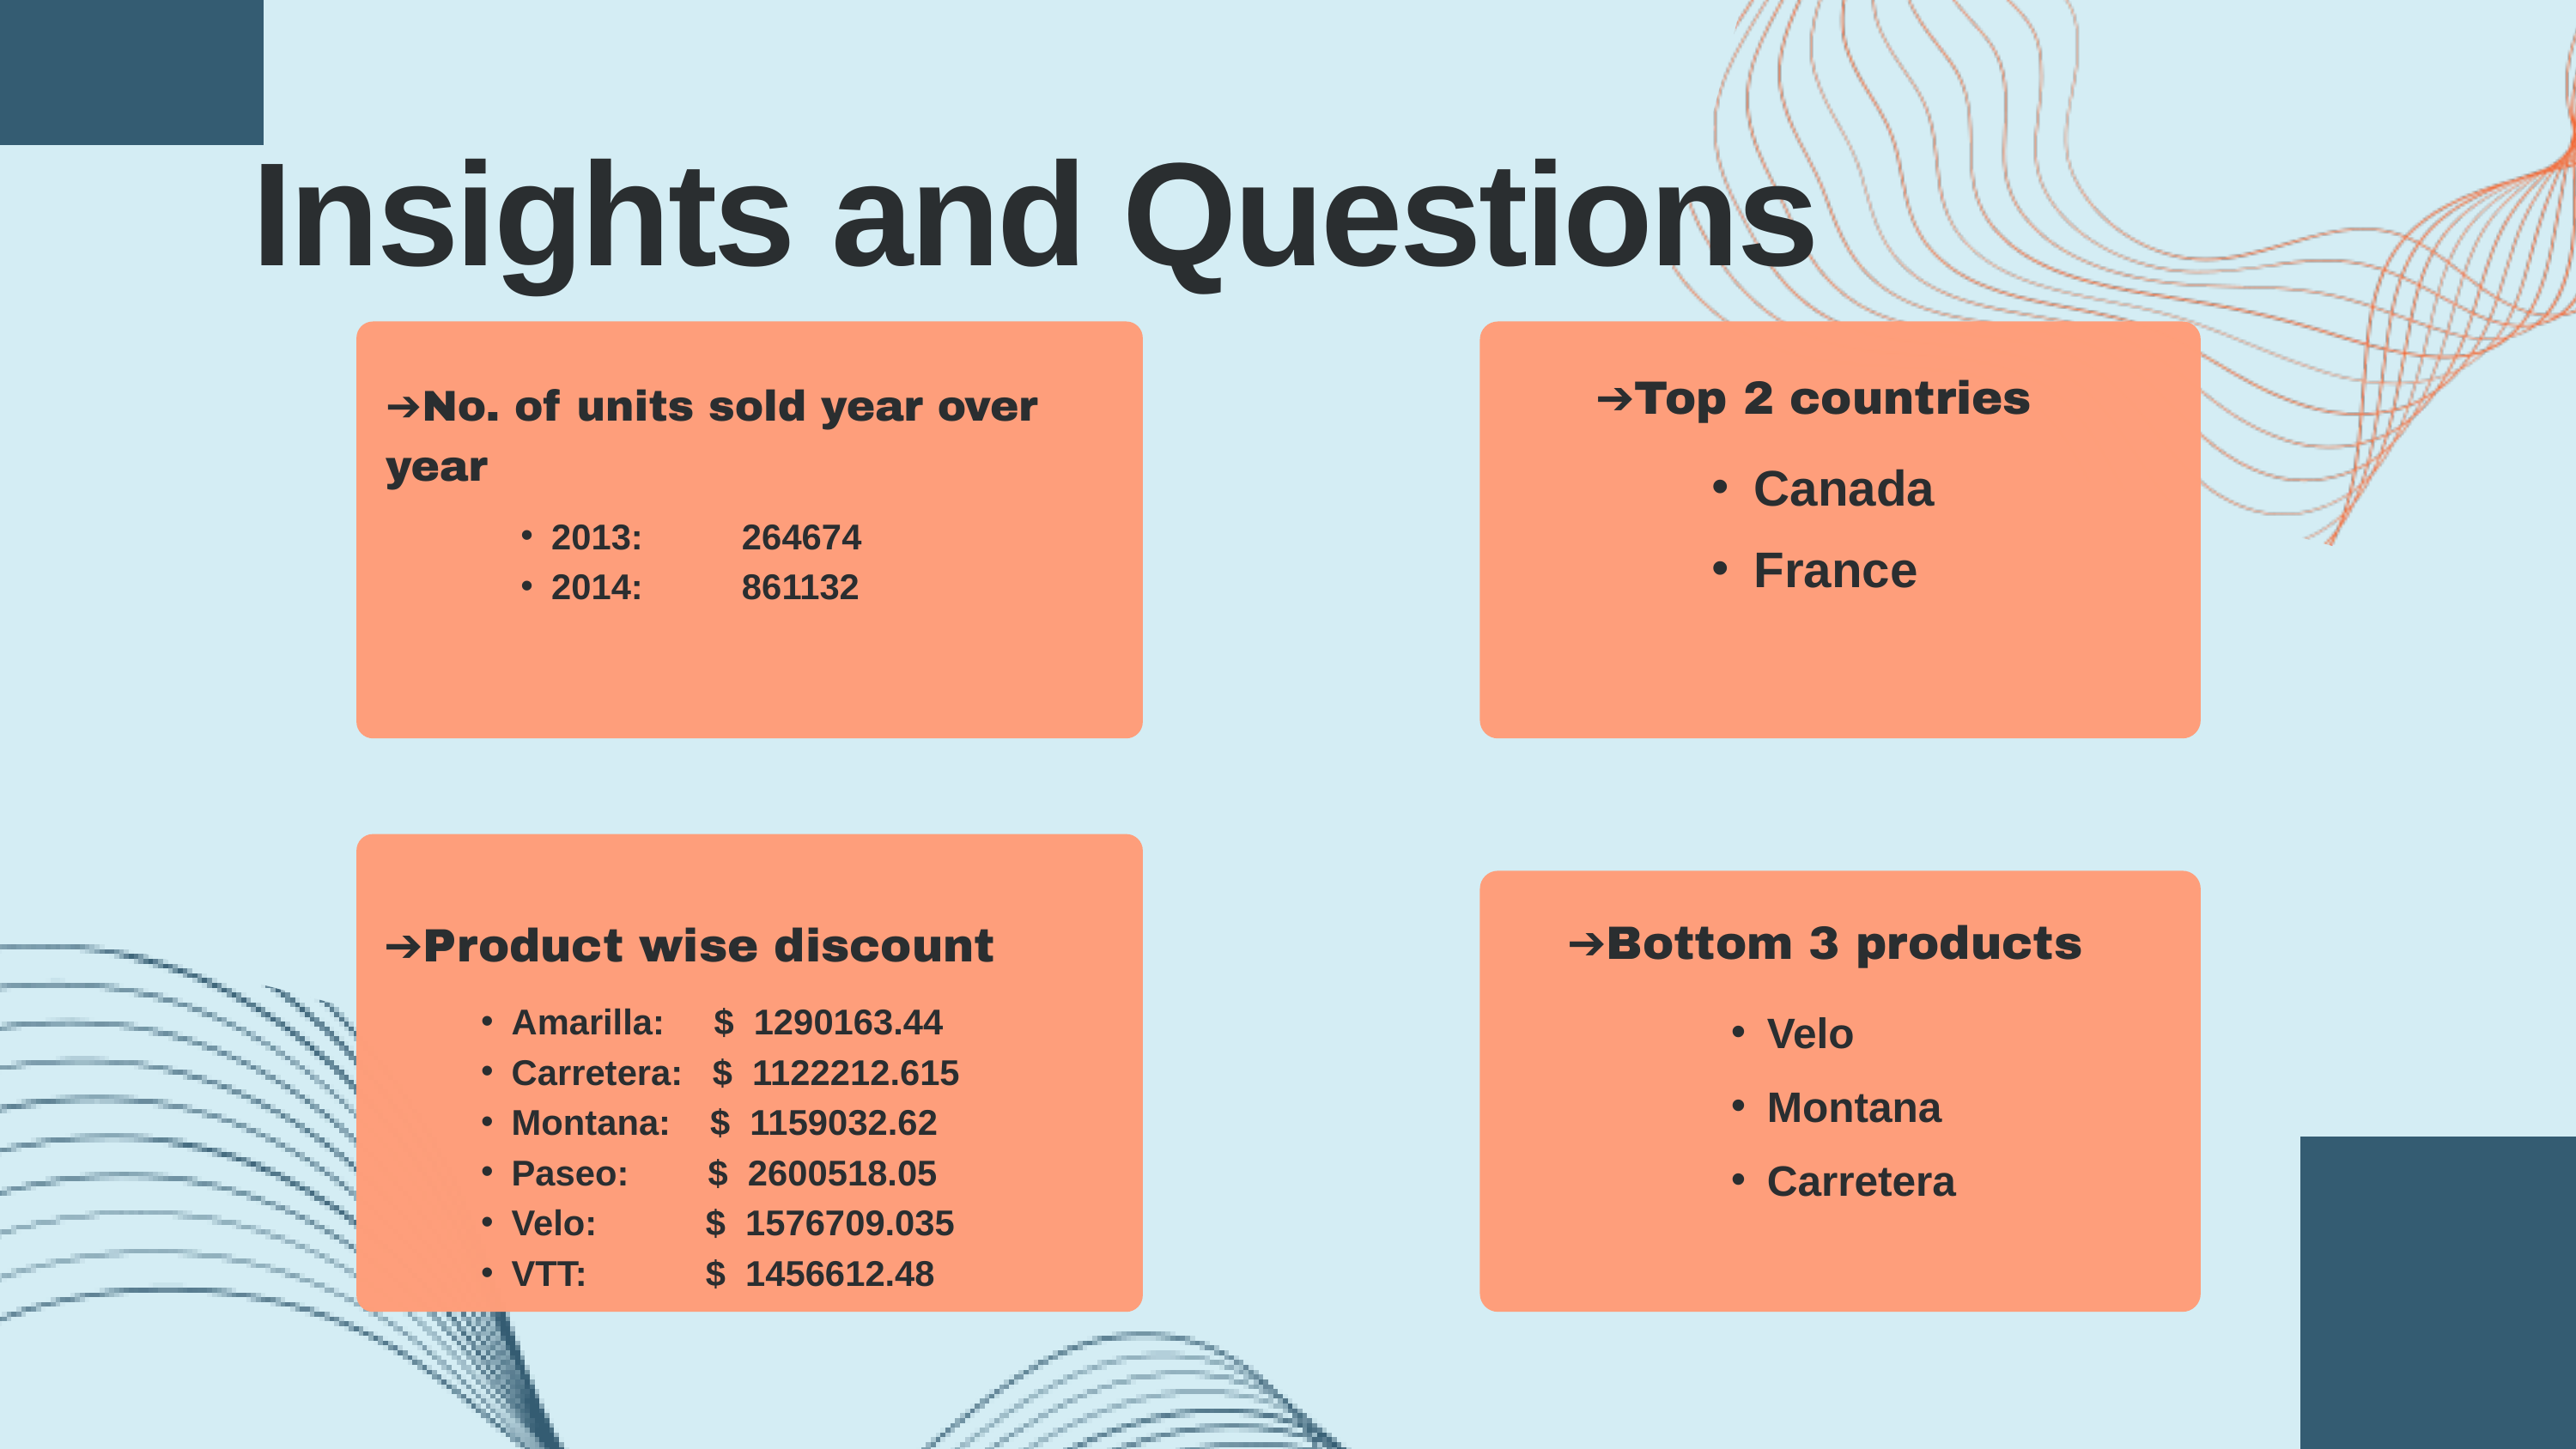

Insights and Questions

➔Top 2 countries
➔No. of units sold year over year
Canada
France

2013:          264674
2014:          861132

➔Bottom 3 products
➔Product wise discount
Velo
Montana
Carretera

Amarilla:     $  1290163.44
Carretera:   $  1122212.615
Montana:    $  1159032.62
Paseo:        $  2600518.05
Velo:           $  1576709.035
VTT:            $  1456612.48